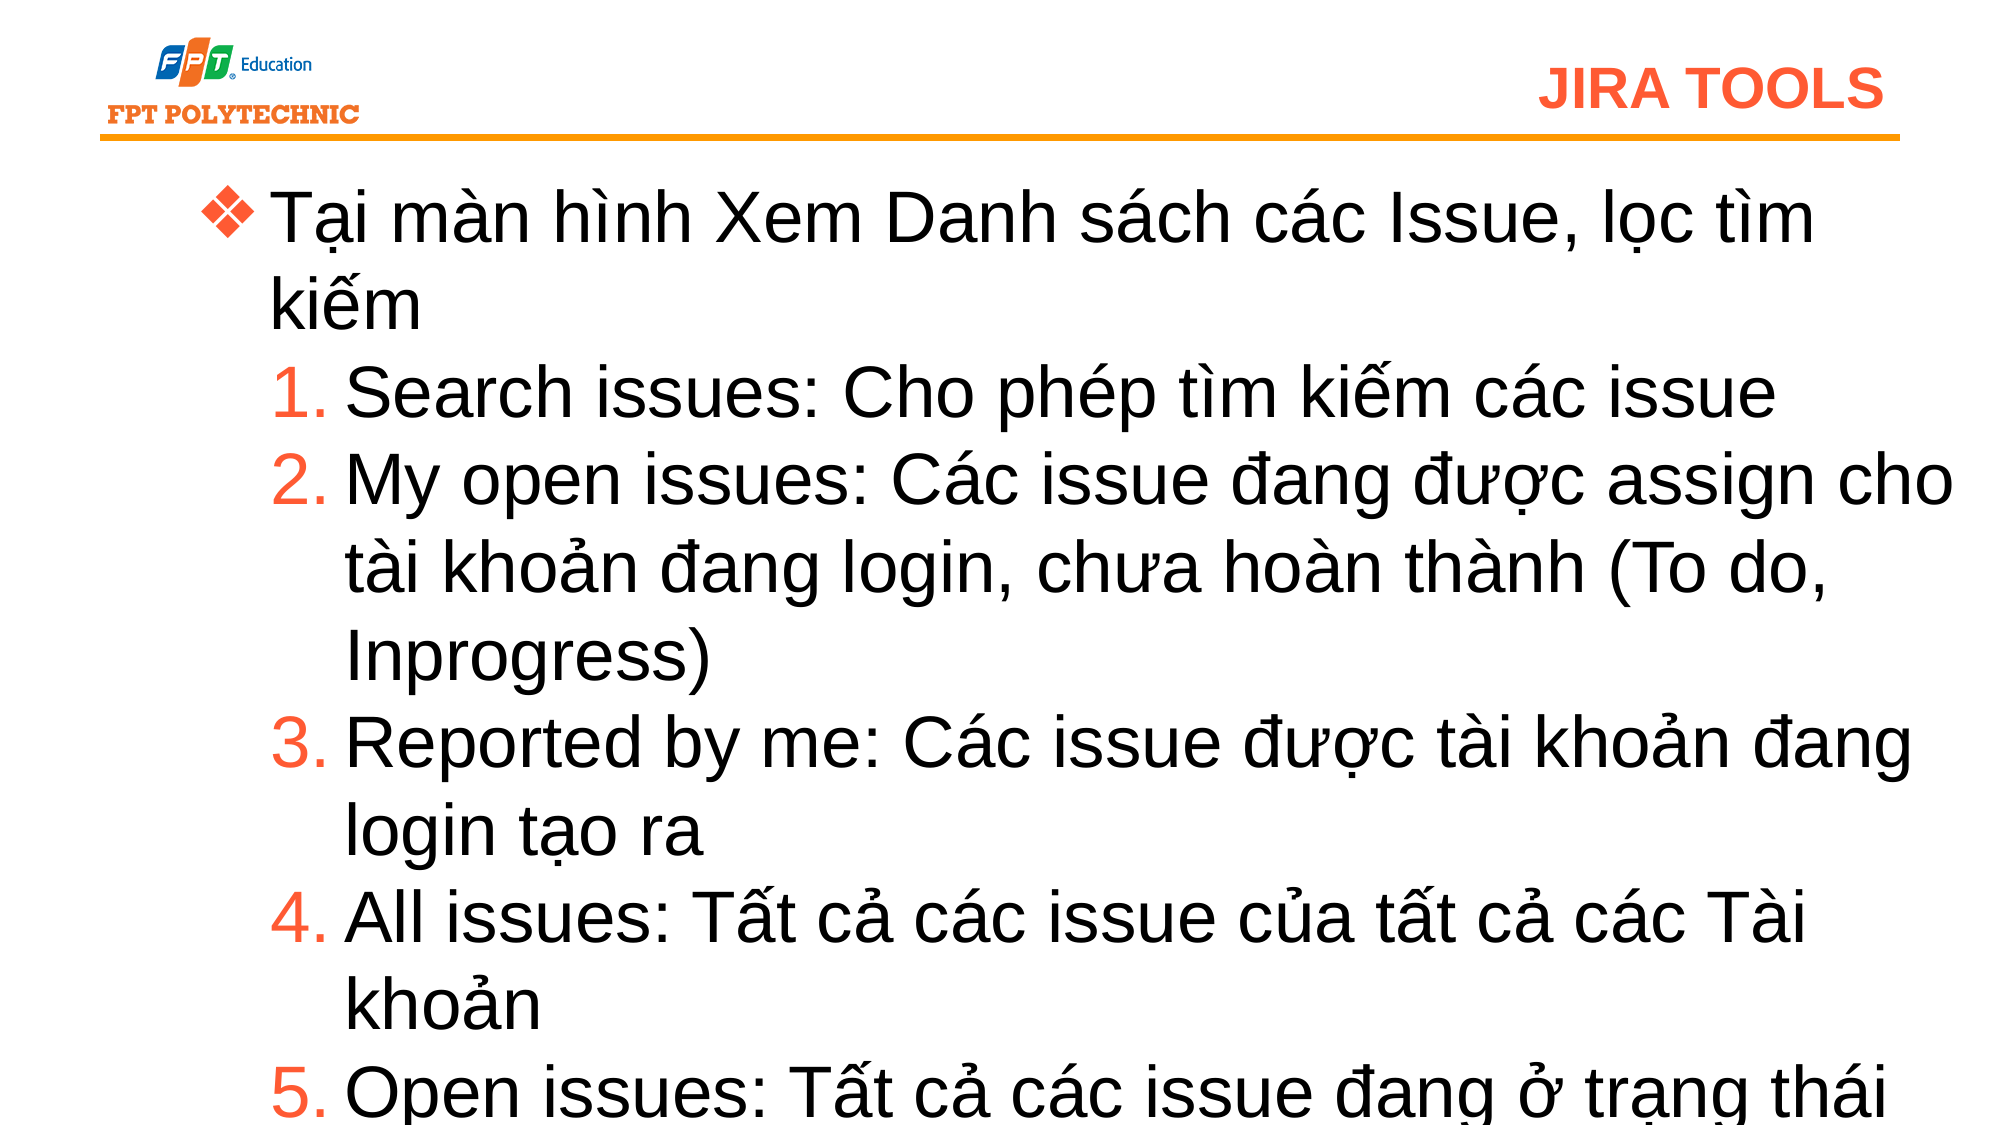

# jira tools
Tại màn hình Xem Danh sách các Issue, lọc tìm kiếm
Search issues: Cho phép tìm kiếm các issue
My open issues: Các issue đang được assign cho tài khoản đang login, chưa hoàn thành (To do, Inprogress)
Reported by me: Các issue được tài khoản đang login tạo ra
All issues: Tất cả các issue của tất cả các Tài khoản
Open issues: Tất cả các issue đang ở trạng thái Open (Inreview/ Resolve, Inprogress, To do)